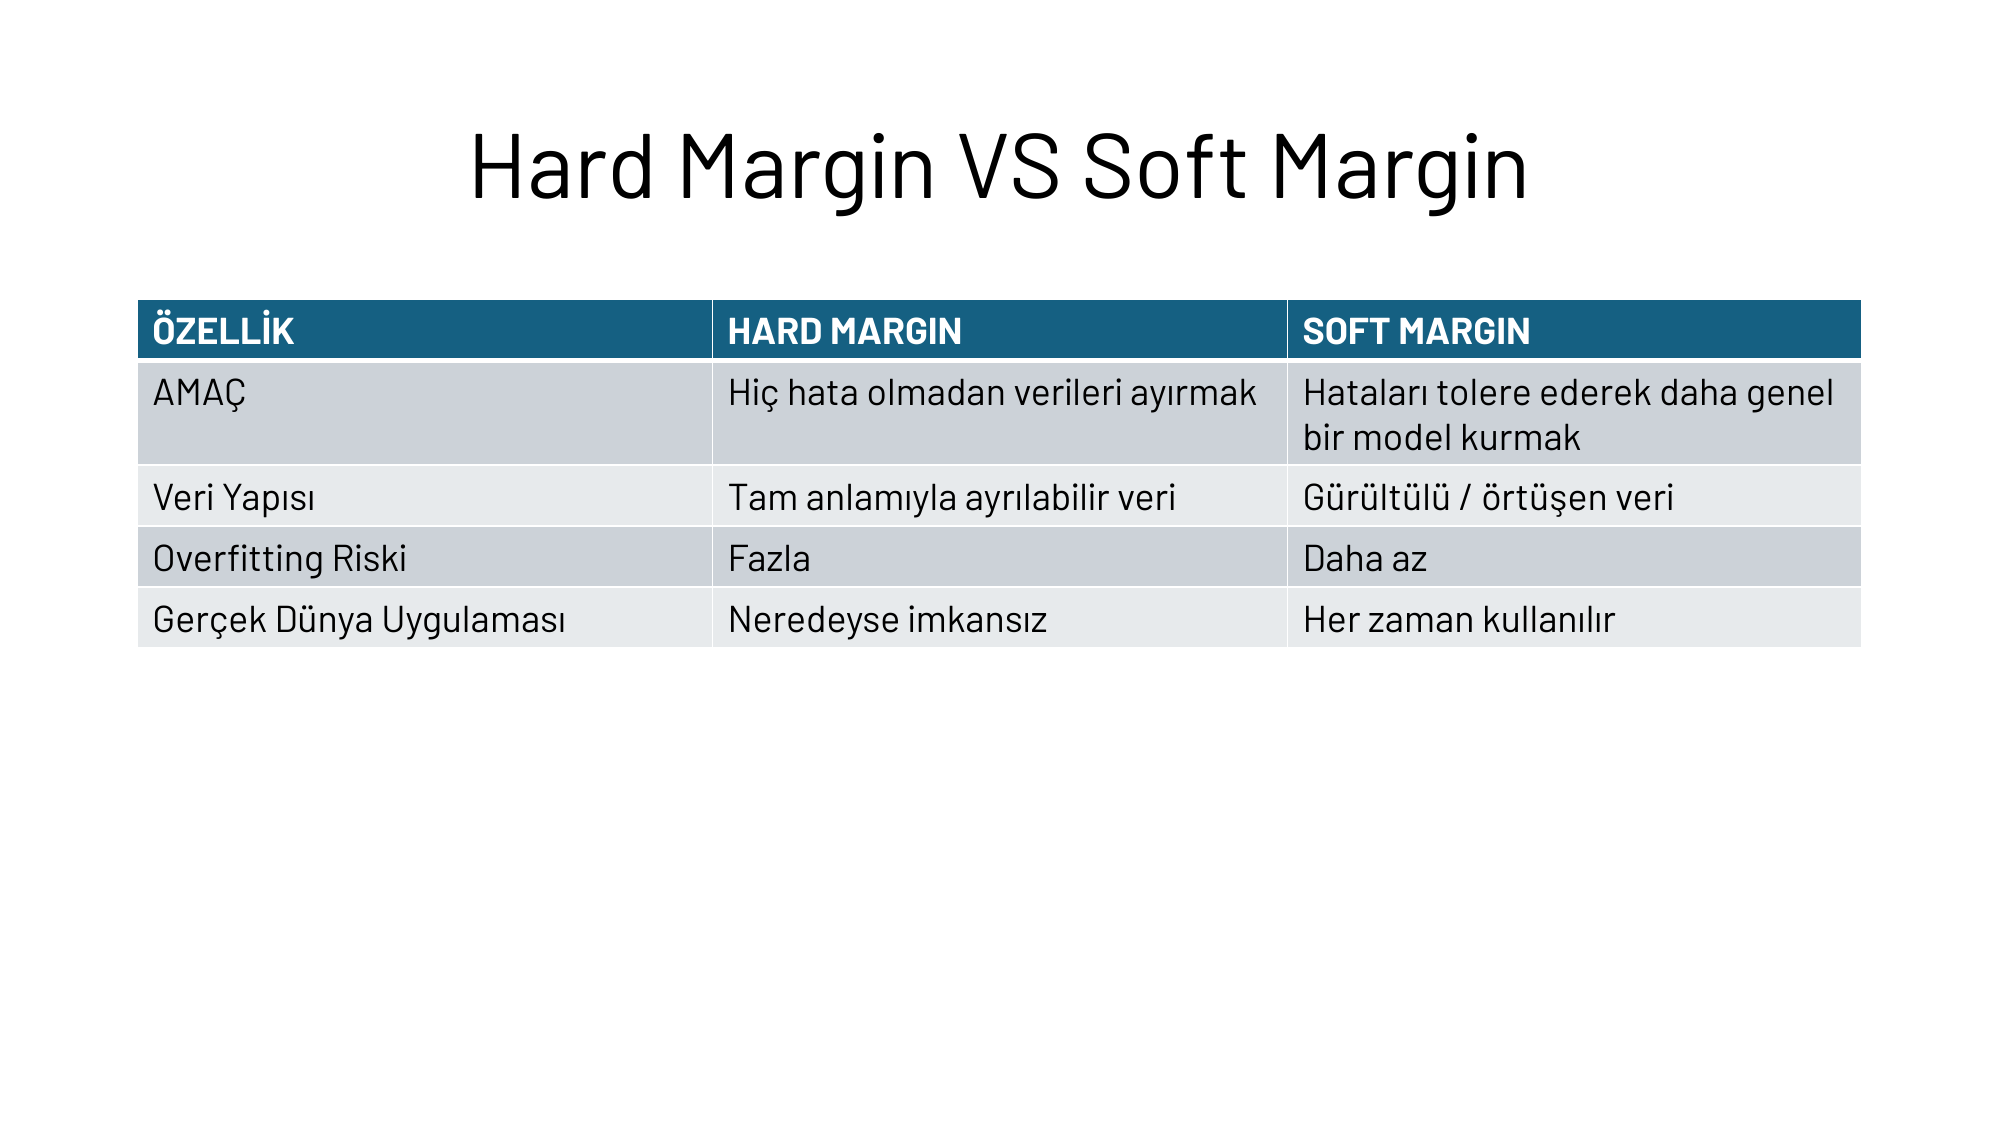

# Hard Margin VS Soft Margin
| ÖZELLİK | HARD MARGIN | SOFT MARGIN |
| --- | --- | --- |
| AMAÇ | Hiç hata olmadan verileri ayırmak | Hataları tolere ederek daha genel bir model kurmak |
| Veri Yapısı | Tam anlamıyla ayrılabilir veri | Gürültülü / örtüşen veri |
| Overfitting Riski | Fazla | Daha az |
| Gerçek Dünya Uygulaması | Neredeyse imkansız | Her zaman kullanılır |